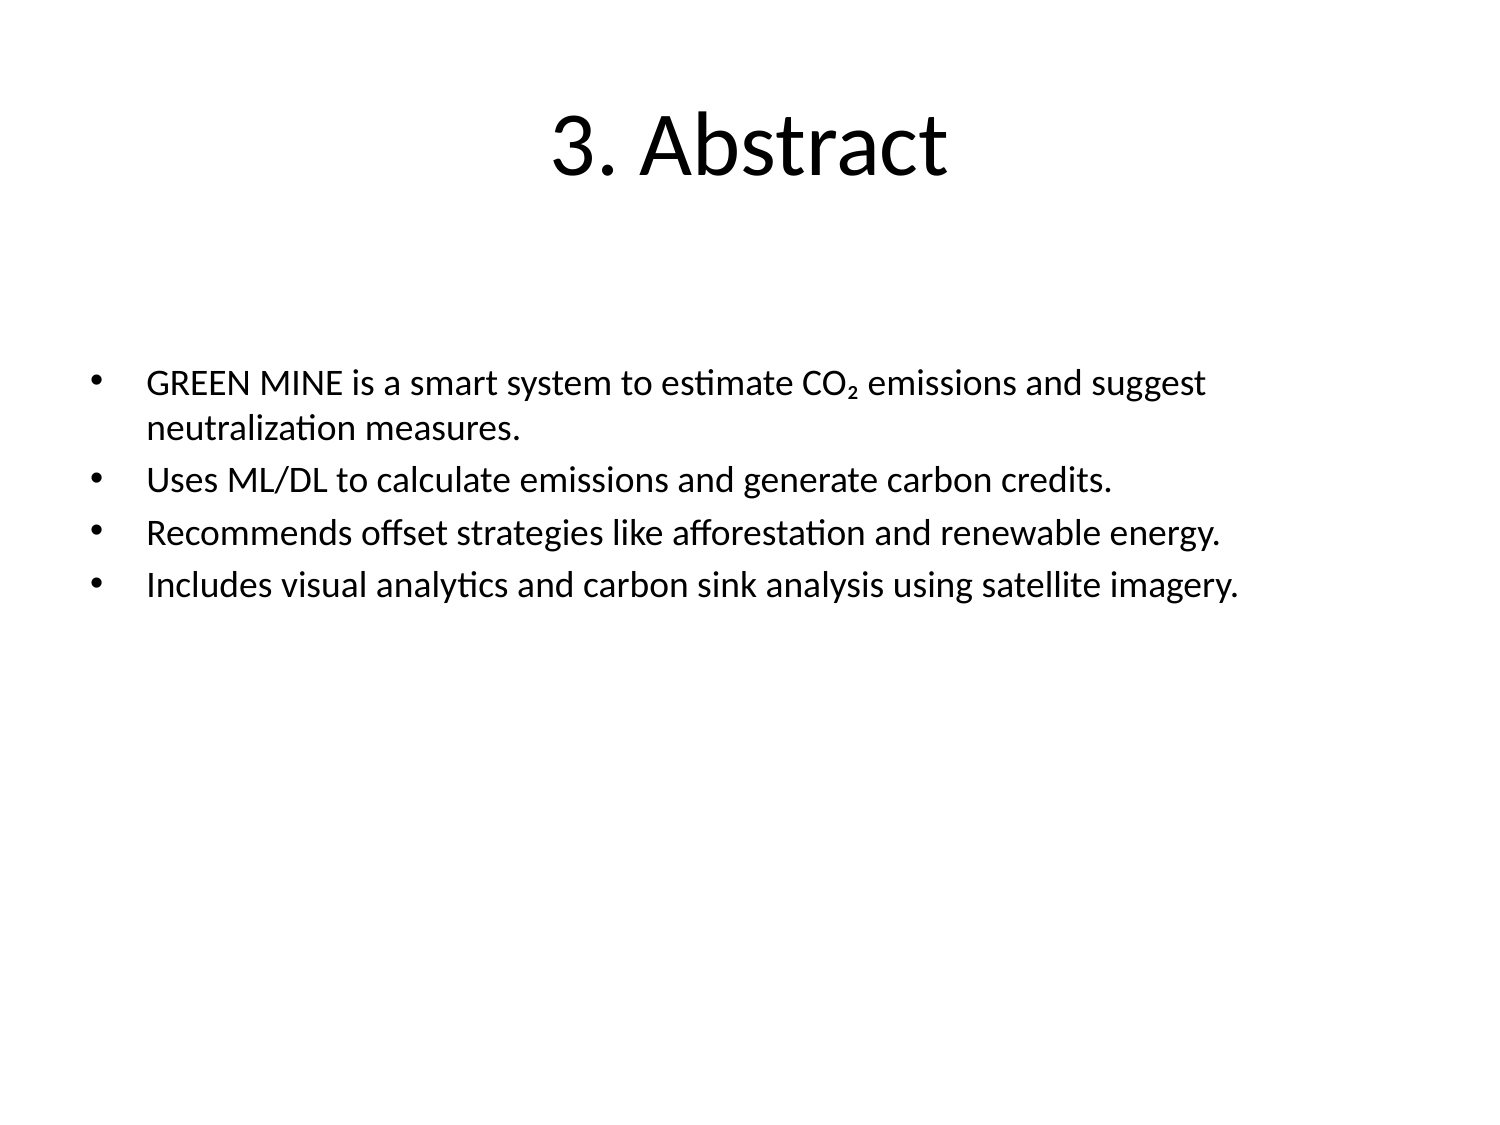

# 3. Abstract

GREEN MINE is a smart system to estimate CO₂ emissions and suggest neutralization measures.
Uses ML/DL to calculate emissions and generate carbon credits.
Recommends offset strategies like afforestation and renewable energy.
Includes visual analytics and carbon sink analysis using satellite imagery.